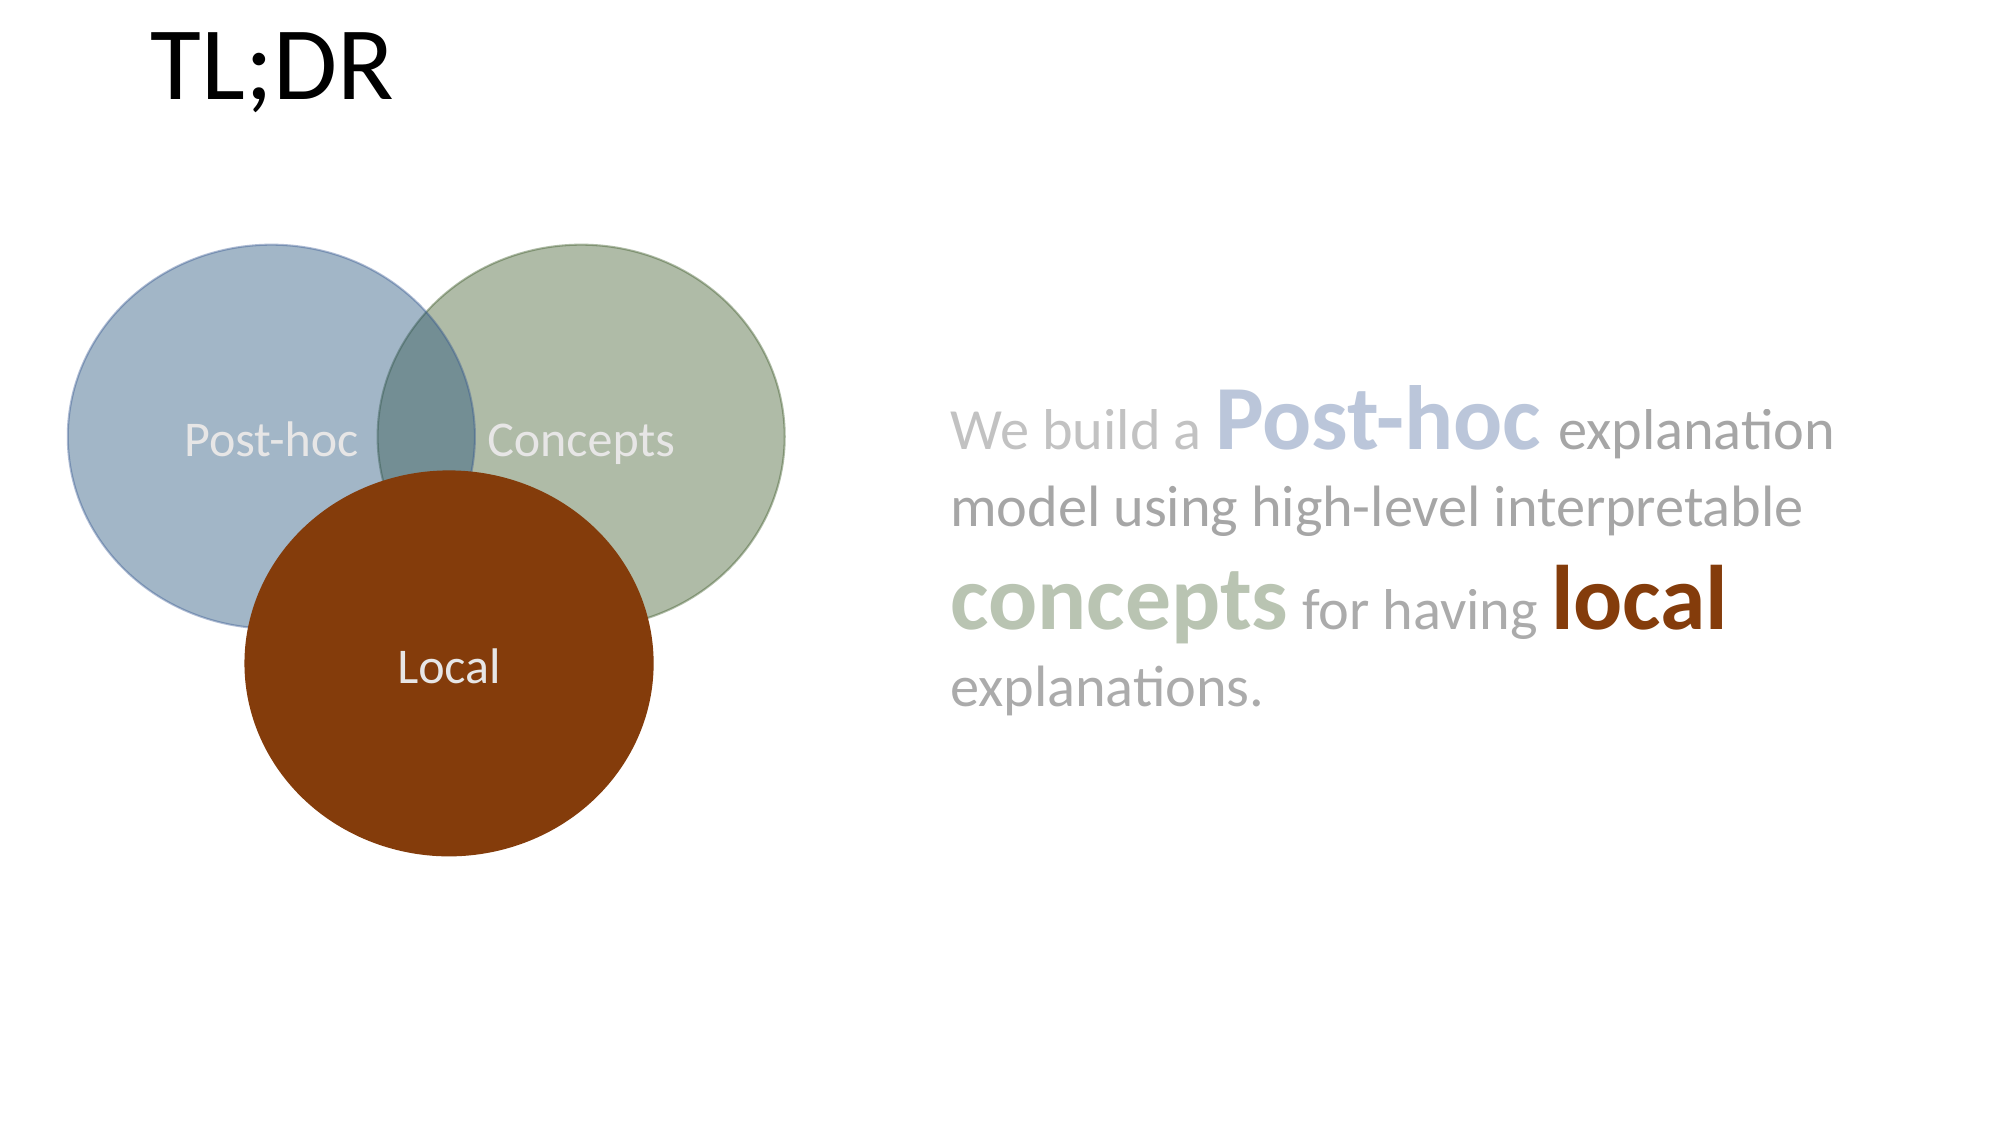

TL;DR
Post-hoc
Concepts
We build a Post-hoc explanation model using high-level interpretable concepts for having local explanations.
Local